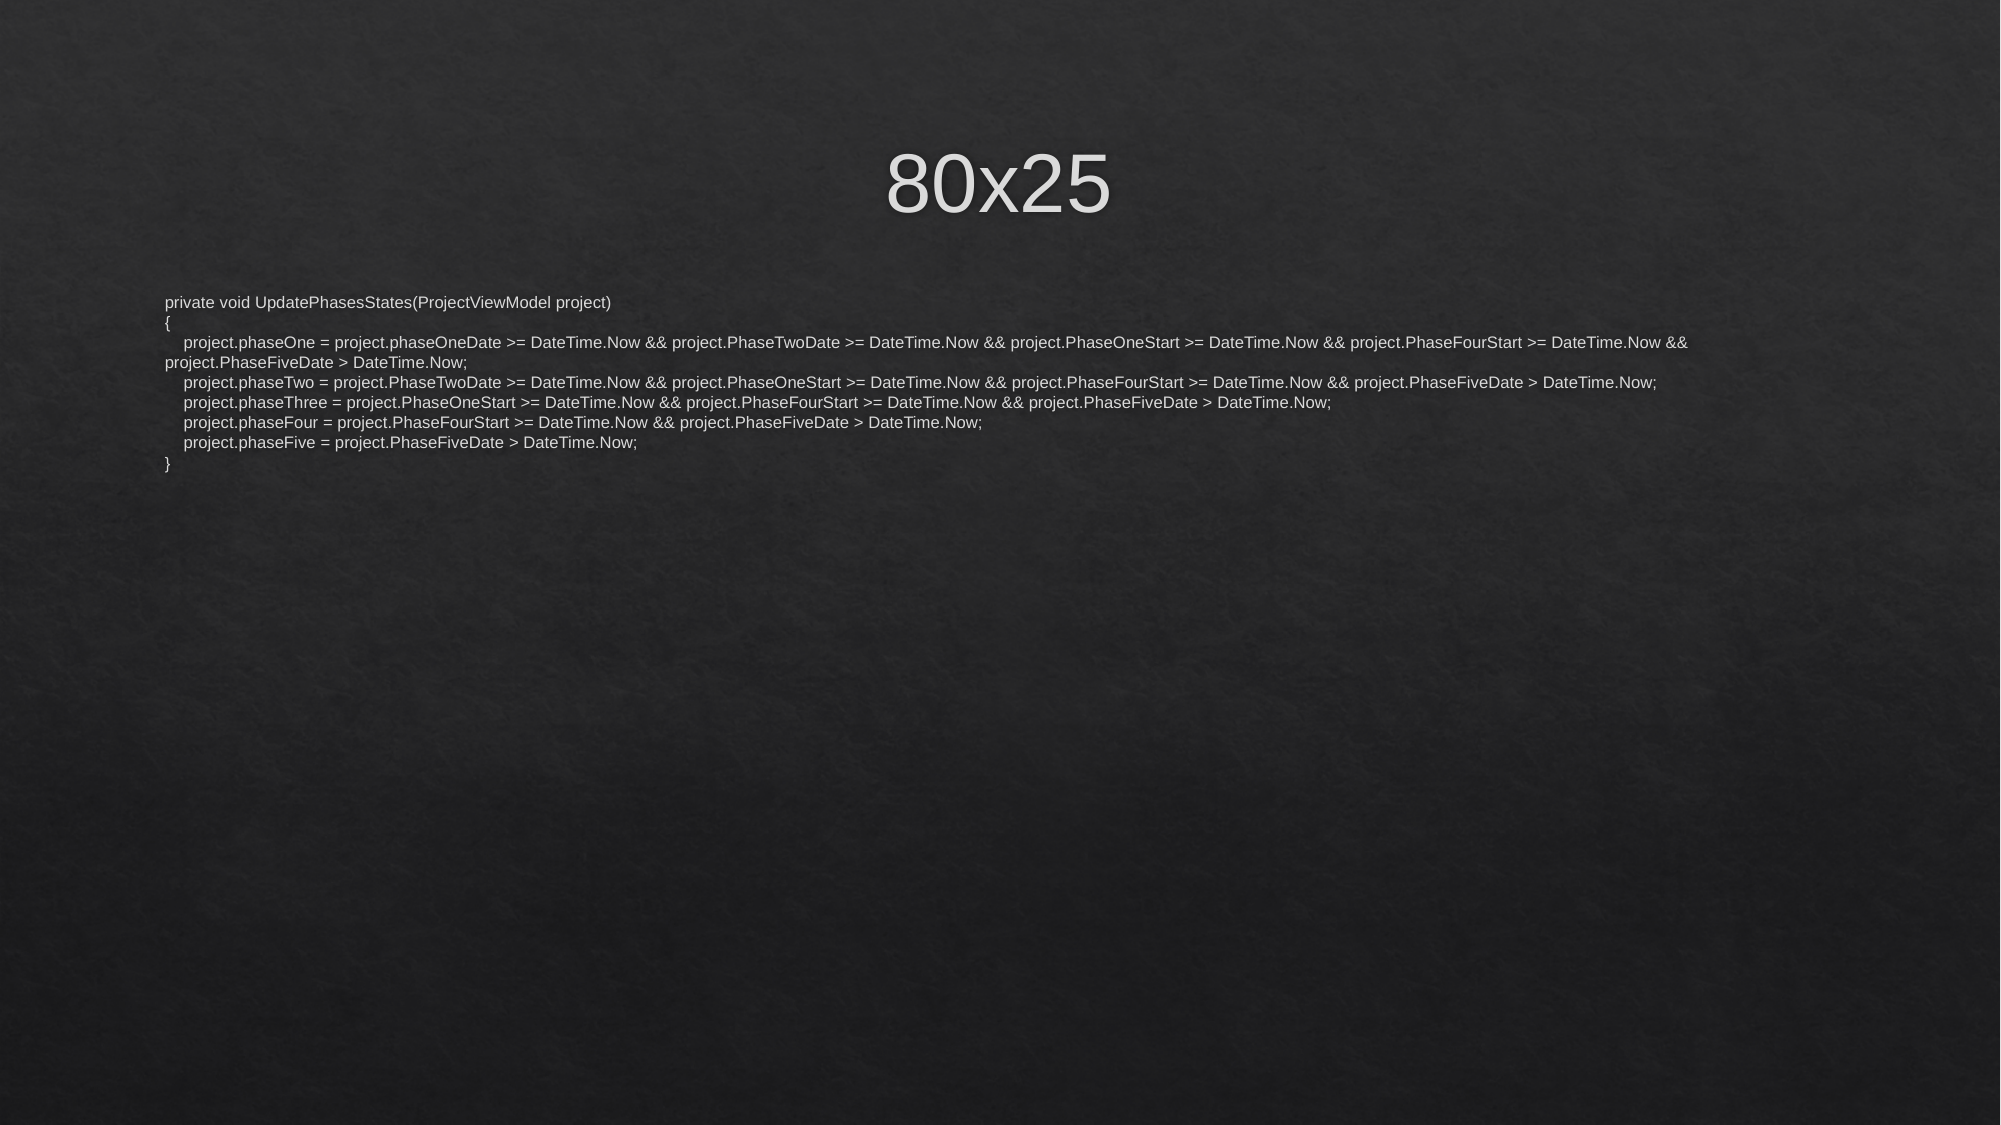

# 80x25
private void UpdatePhasesStates(ProjectViewModel project)
{
    project.phaseOne = project.phaseOneDate >= DateTime.Now && project.PhaseTwoDate >= DateTime.Now && project.PhaseOneStart >= DateTime.Now && project.PhaseFourStart >= DateTime.Now && project.PhaseFiveDate > DateTime.Now;
    project.phaseTwo = project.PhaseTwoDate >= DateTime.Now && project.PhaseOneStart >= DateTime.Now && project.PhaseFourStart >= DateTime.Now && project.PhaseFiveDate > DateTime.Now;
    project.phaseThree = project.PhaseOneStart >= DateTime.Now && project.PhaseFourStart >= DateTime.Now && project.PhaseFiveDate > DateTime.Now;
    project.phaseFour = project.PhaseFourStart >= DateTime.Now && project.PhaseFiveDate > DateTime.Now;
    project.phaseFive = project.PhaseFiveDate > DateTime.Now;
}